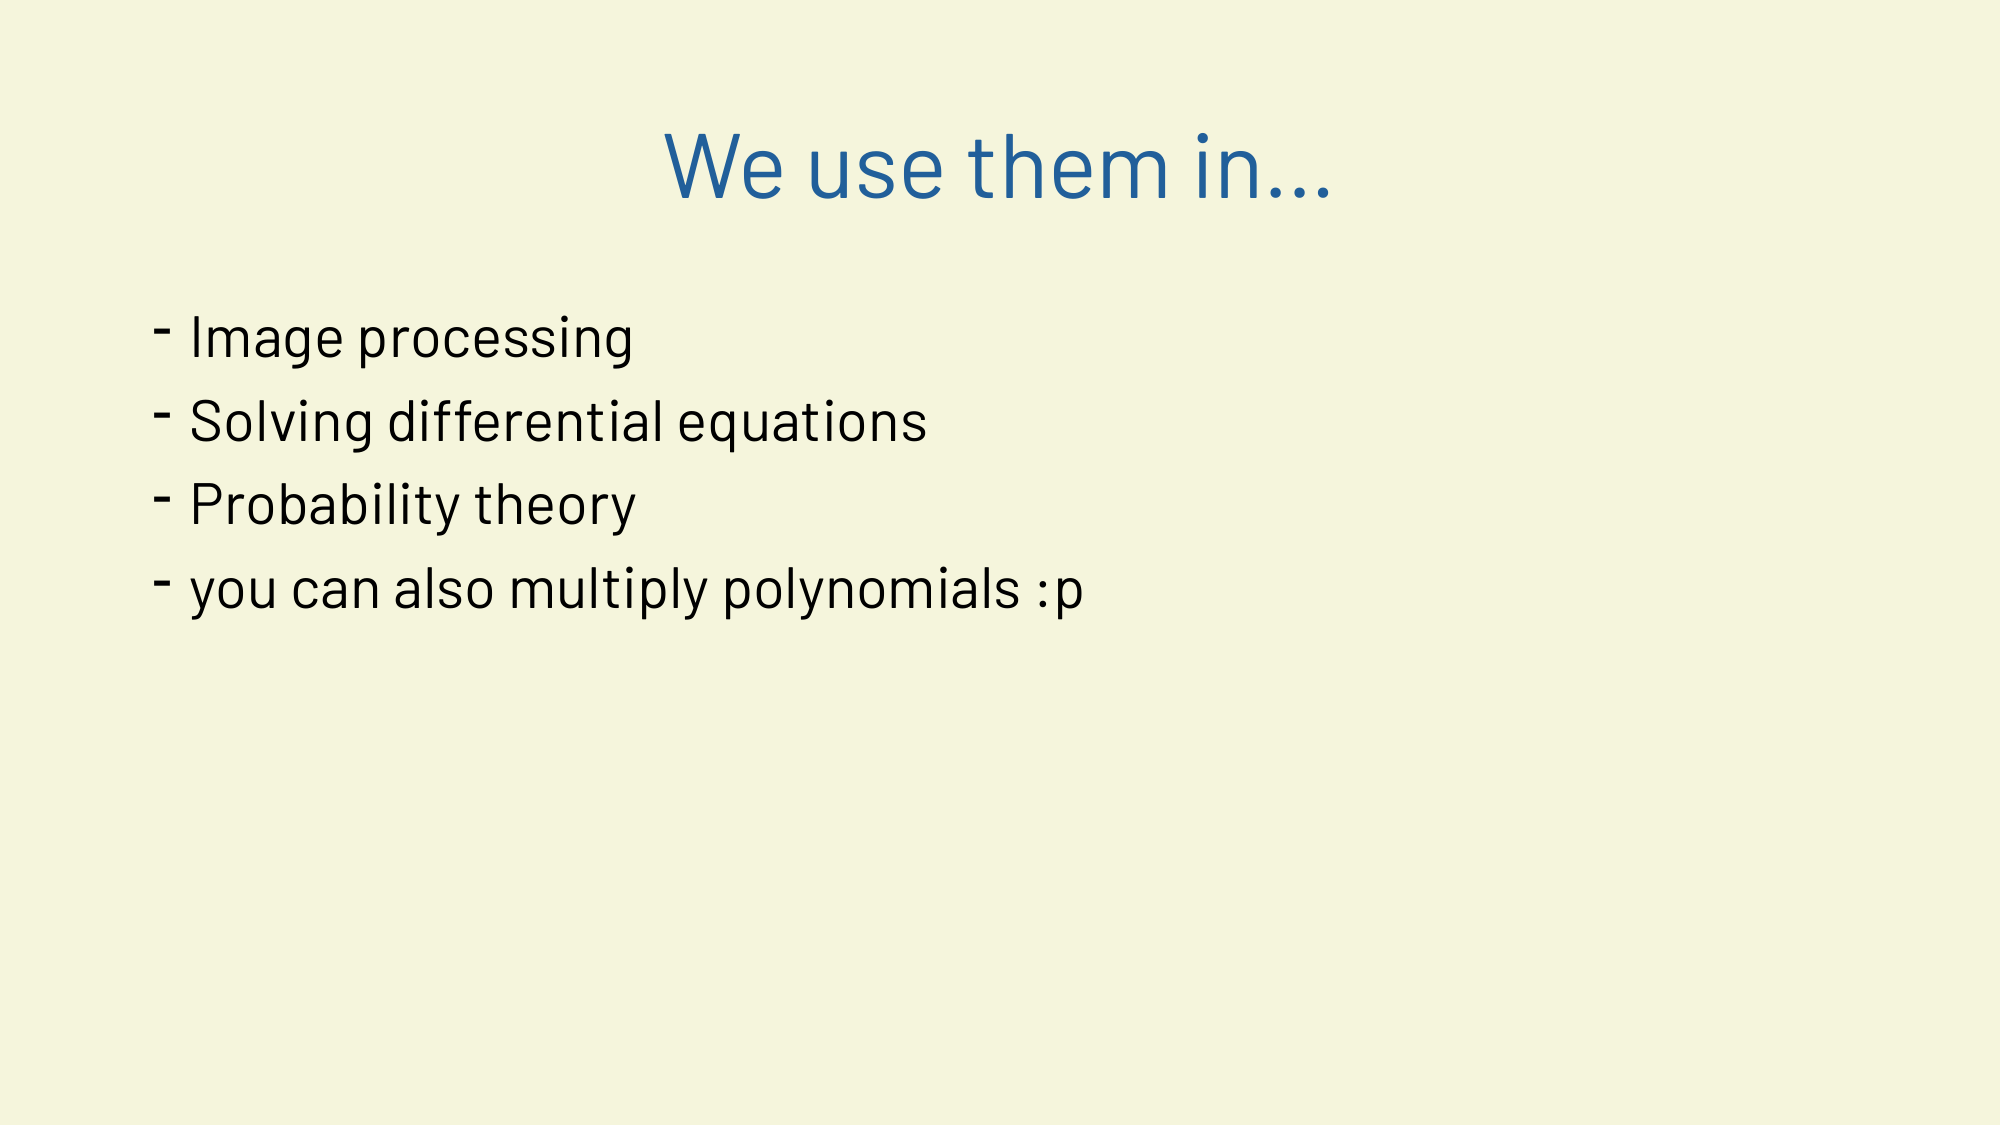

# We use them in…
Image processing
Solving differential equations
Probability theory
you can also multiply polynomials :p